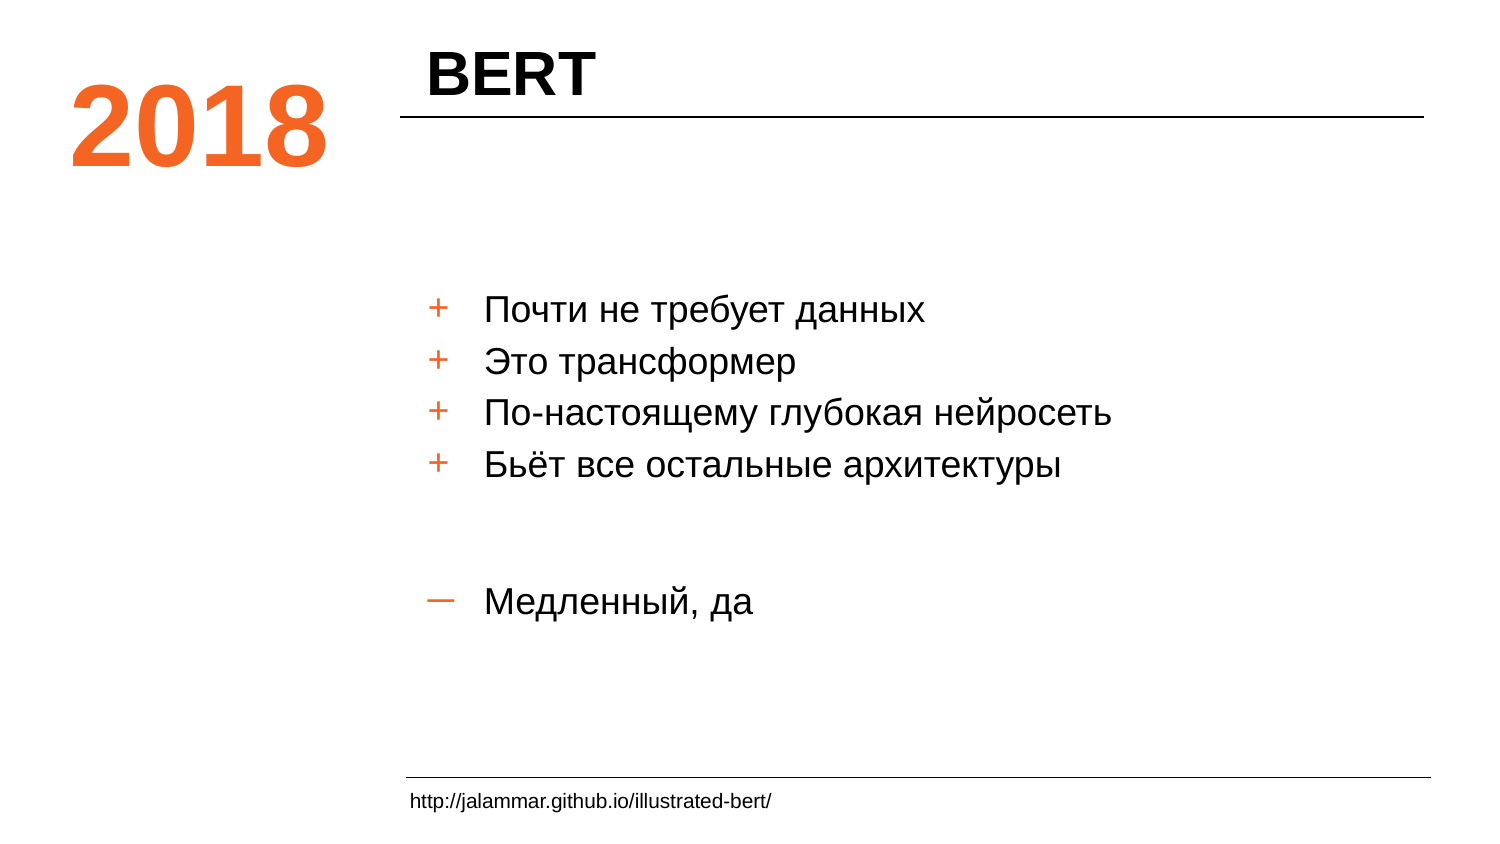

# BERT
2018
Почти не требует данных
Это трансформер
По-настоящему глубокая нейросеть
Бьёт все остальные архитектуры

Медленный, да
http://jalammar.github.io/illustrated-bert/